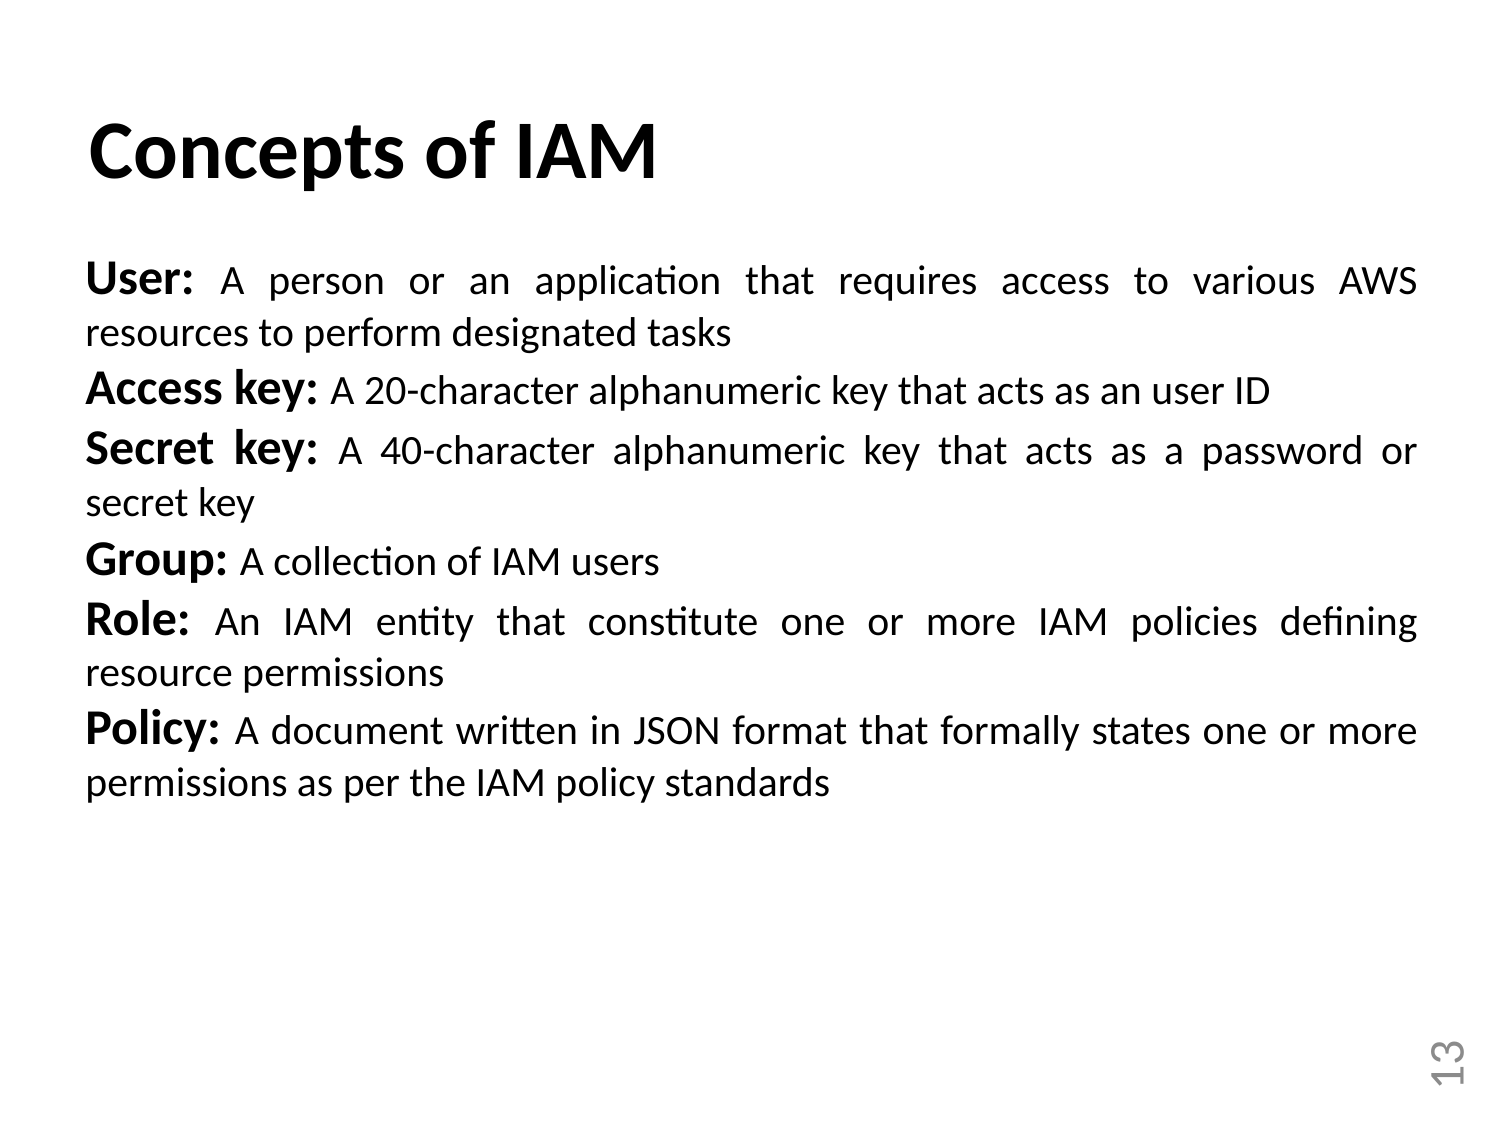

Concepts of IAM
User: A person or an application that requires access to various AWS resources to perform designated tasks
Access key: A 20-character alphanumeric key that acts as an user ID
Secret key: A 40-character alphanumeric key that acts as a password or secret key
Group: A collection of IAM users
Role: An IAM entity that constitute one or more IAM policies defining resource permissions
Policy: A document written in JSON format that formally states one or more permissions as per the IAM policy standards

13